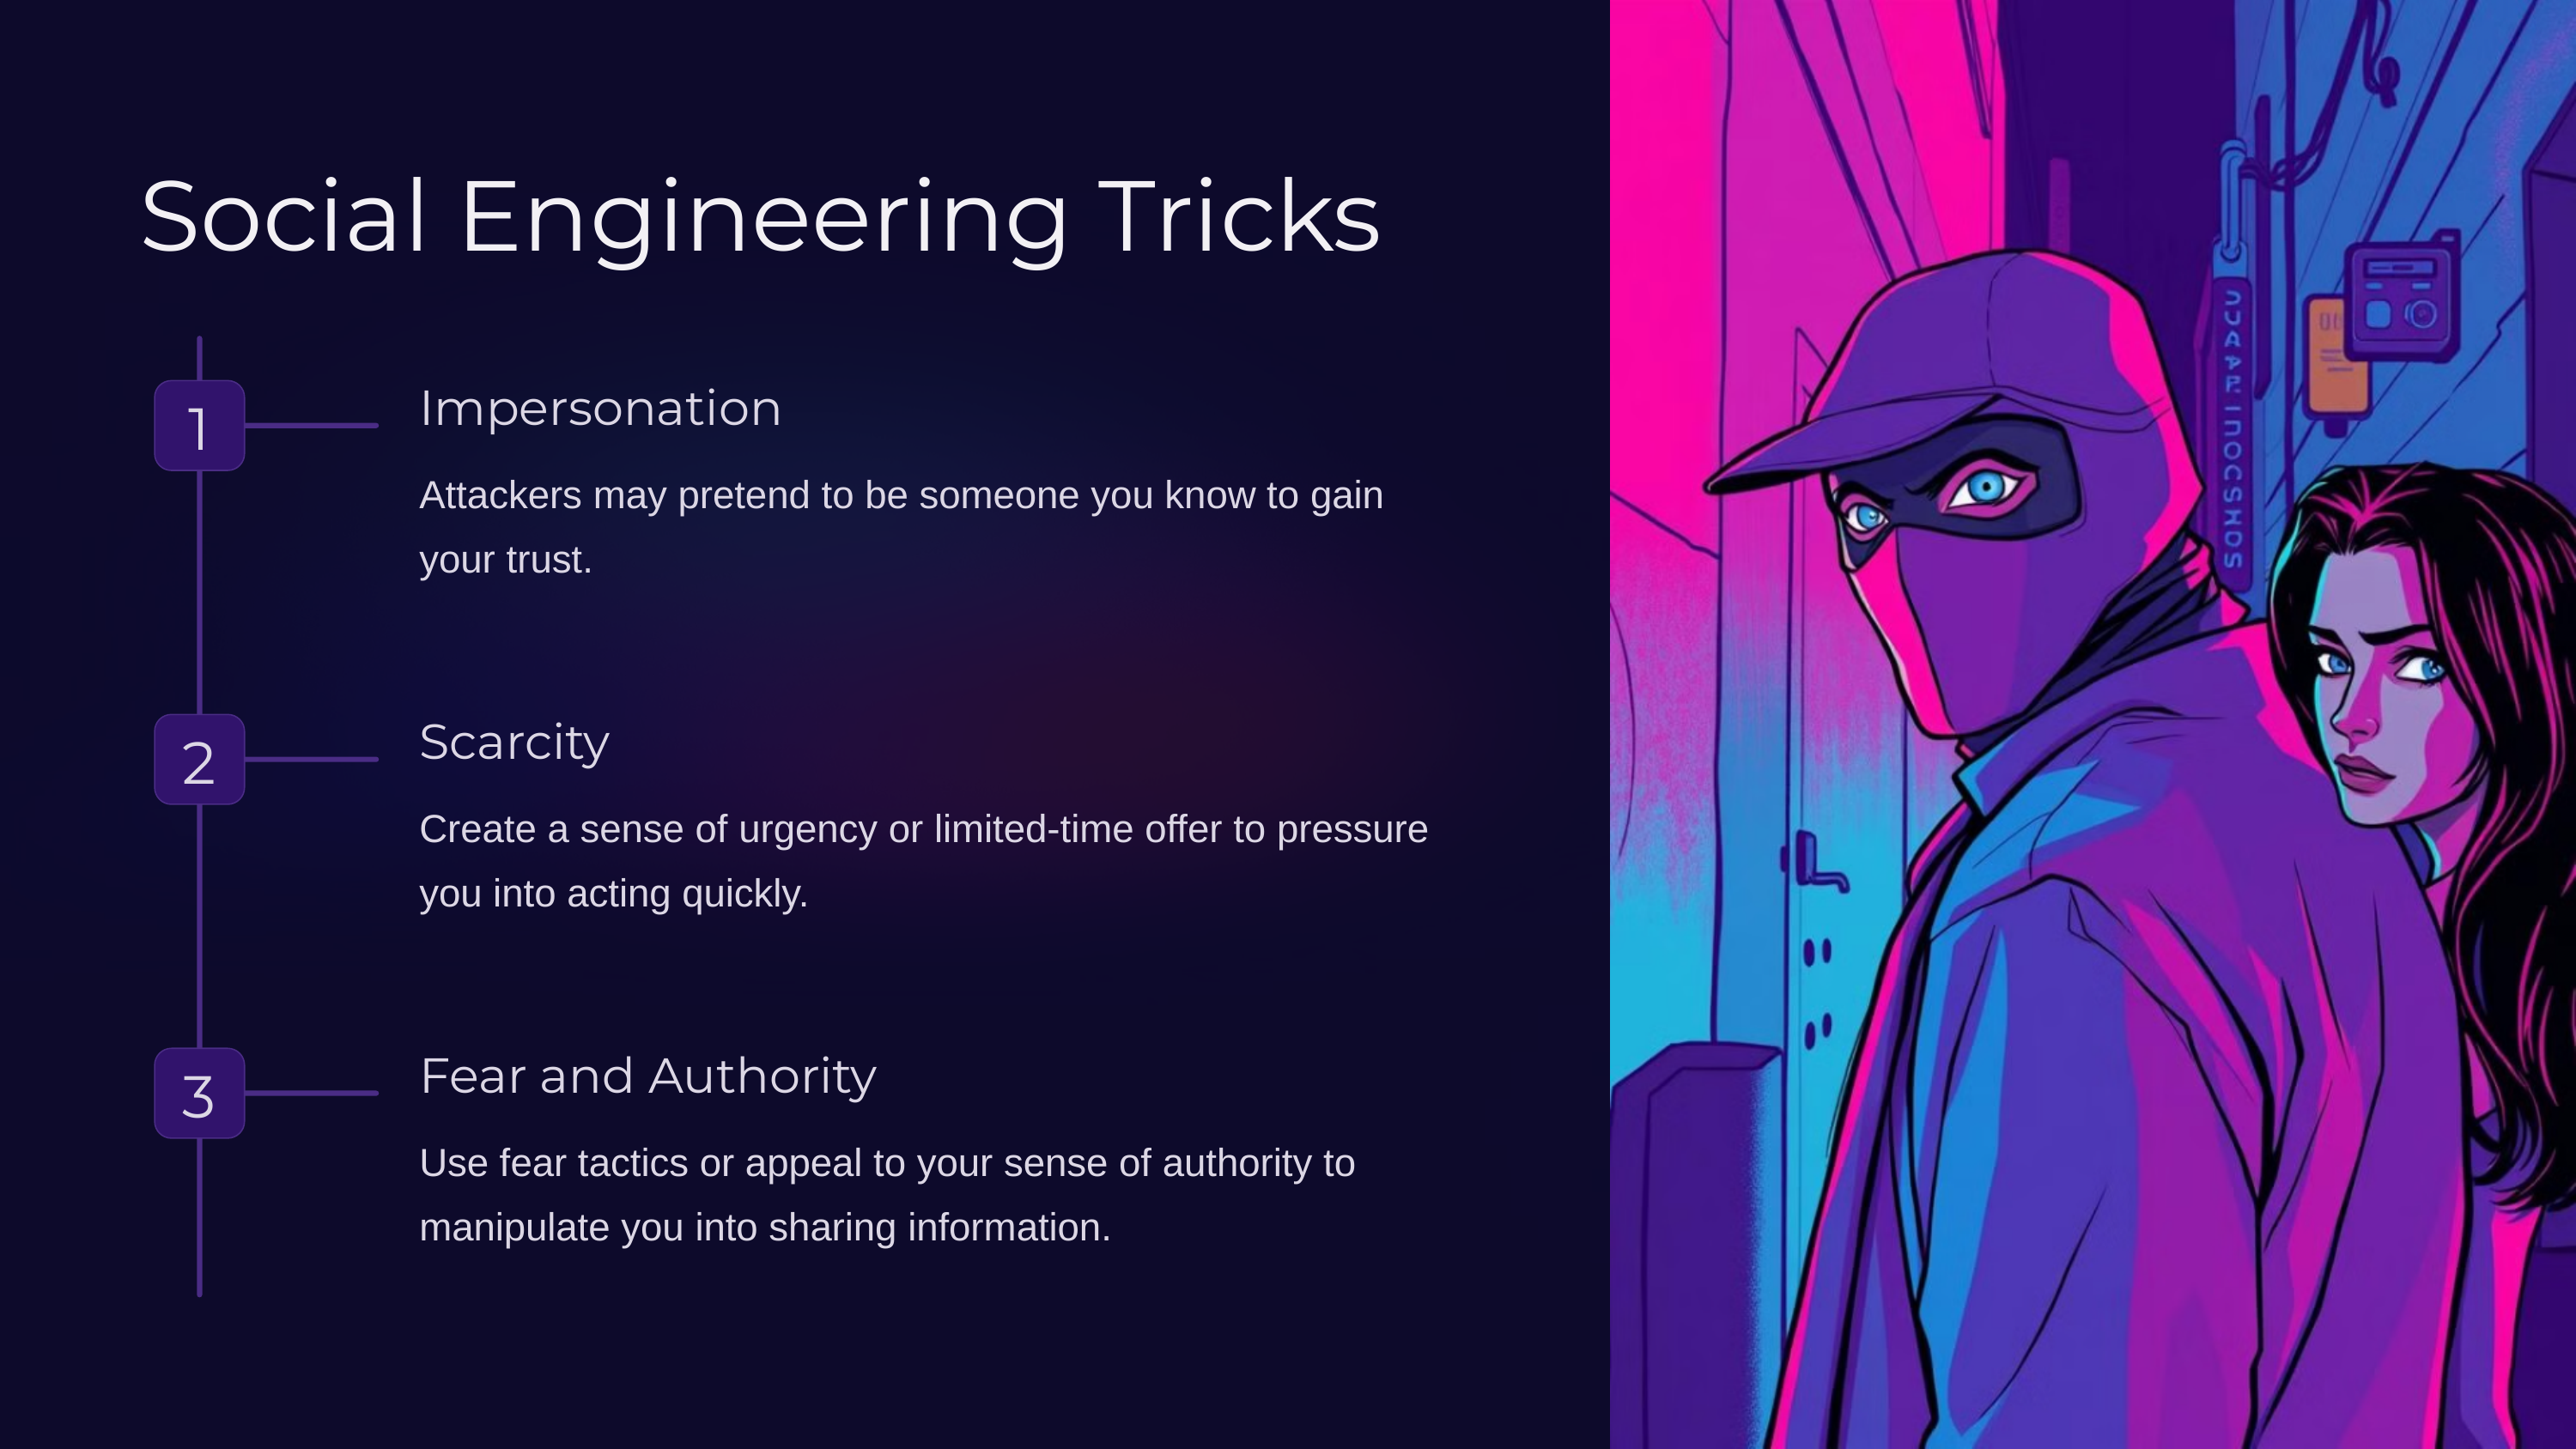

Social Engineering Tricks

Impersonation

1

Attackers may pretend to be someone you know to gain your trust.

Scarcity

2

Create a sense of urgency or limited-time offer to pressure you into acting quickly.

Fear and Authority

3

Use fear tactics or appeal to your sense of authority to manipulate you into sharing information.